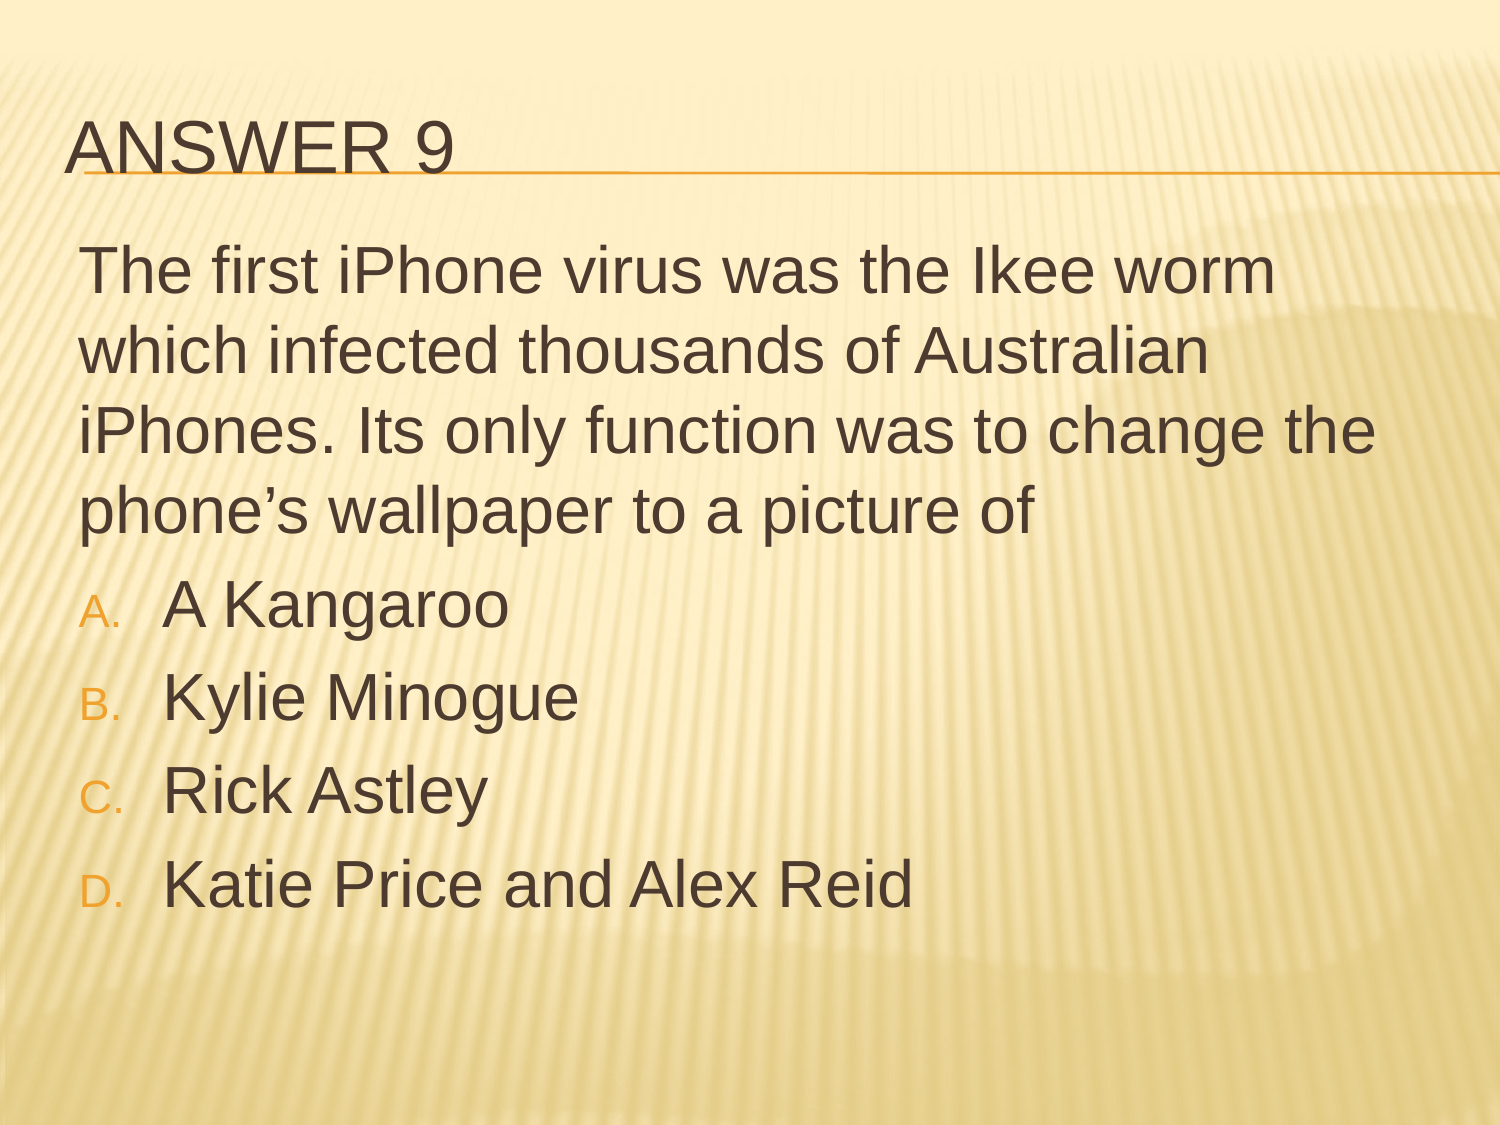

# Answer 9
The first iPhone virus was the Ikee worm which infected thousands of Australian iPhones. Its only function was to change the phone’s wallpaper to a picture of
A Kangaroo
Kylie Minogue
Rick Astley
Katie Price and Alex Reid